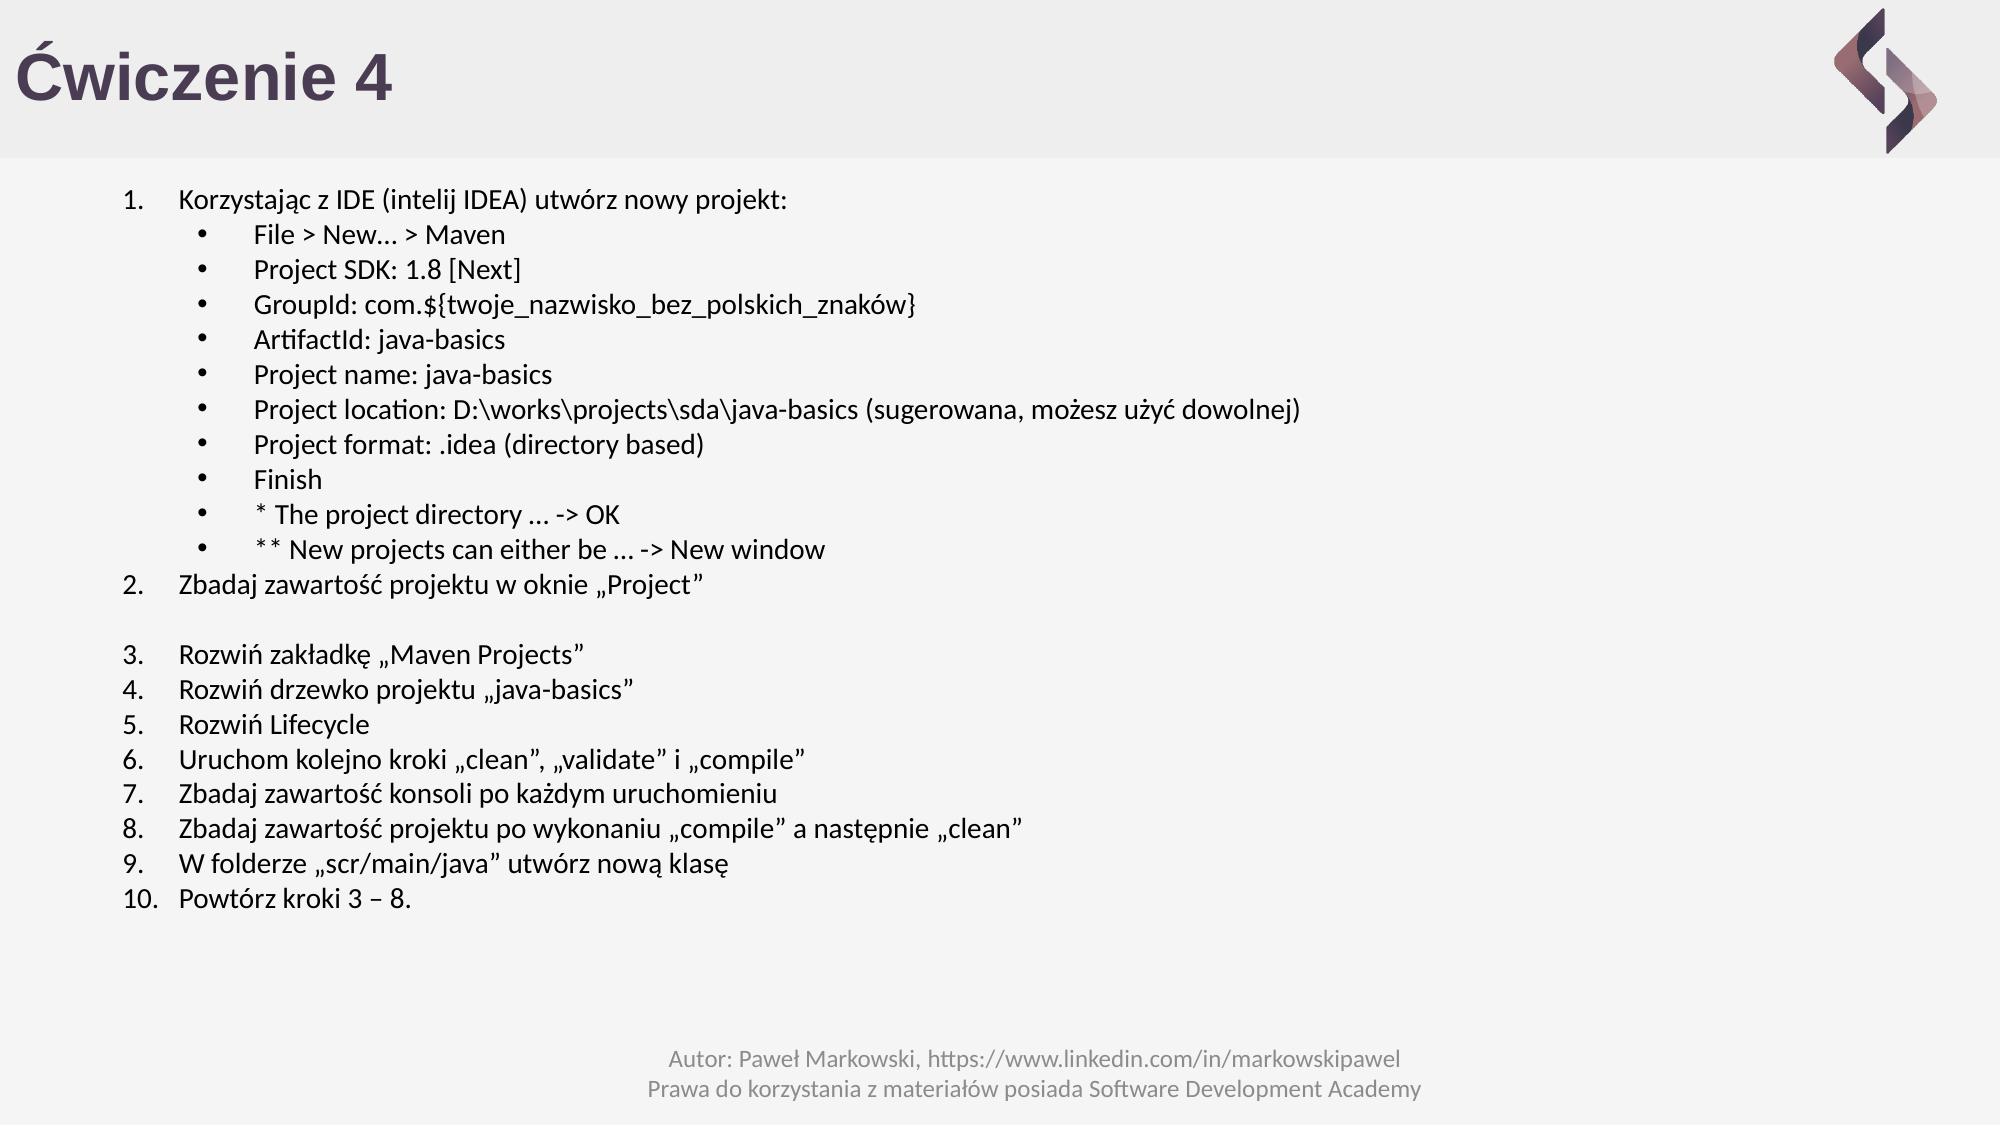

# Ćwiczenie 4
Korzystając z IDE (intelij IDEA) utwórz nowy projekt:
File > New… > Maven
Project SDK: 1.8 [Next]
GroupId: com.${twoje_nazwisko_bez_polskich_znaków}
ArtifactId: java-basics
Project name: java-basics
Project location: D:\works\projects\sda\java-basics (sugerowana, możesz użyć dowolnej)
Project format: .idea (directory based)
Finish
* The project directory … -> OK
** New projects can either be … -> New window
Zbadaj zawartość projektu w oknie „Project”

Rozwiń zakładkę „Maven Projects”
Rozwiń drzewko projektu „java-basics”
Rozwiń Lifecycle
Uruchom kolejno kroki „clean”, „validate” i „compile”
Zbadaj zawartość konsoli po każdym uruchomieniu
Zbadaj zawartość projektu po wykonaniu „compile” a następnie „clean”
W folderze „scr/main/java” utwórz nową klasę
Powtórz kroki 3 – 8.
Autor: Paweł Markowski, https://www.linkedin.com/in/markowskipawel
Prawa do korzystania z materiałów posiada Software Development Academy